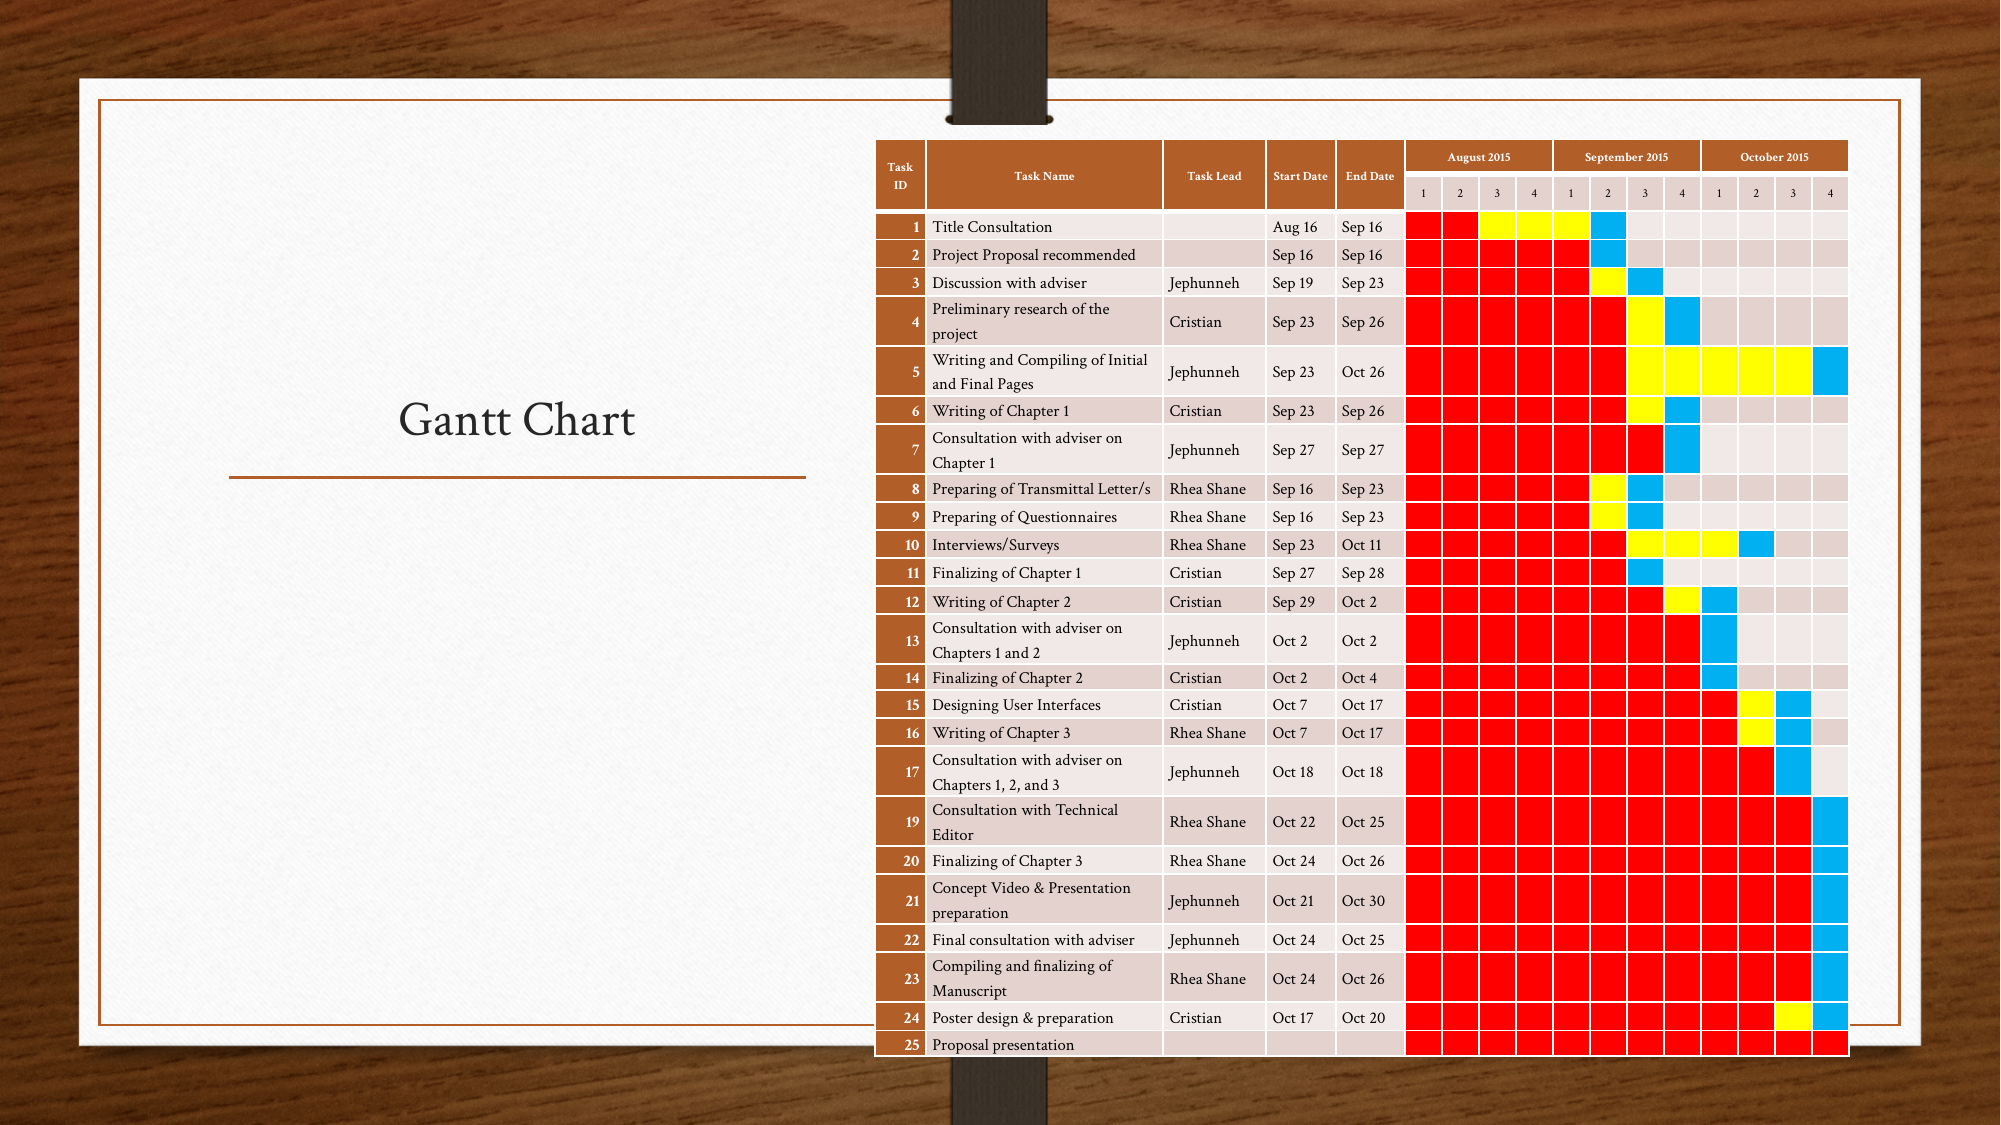

| Task ID | Task Name | Task Lead | Start Date | End Date | August 2015 |  |  |  | September 2015 |  |  |  | October 2015 |  |  |  |
| --- | --- | --- | --- | --- | --- | --- | --- | --- | --- | --- | --- | --- | --- | --- | --- | --- |
|  |  |  |  |  | 1 | 2 | 3 | 4 | 1 | 2 | 3 | 4 | 1 | 2 | 3 | 4 |
| 1 | Title Consultation |  | Aug 16 | Sep 16 |  |  |  |  |  |  |  |  |  |  |  |  |
| 2 | Project Proposal recommended |  | Sep 16 | Sep 16 |  |  |  |  |  |  |  |  |  |  |  |  |
| 3 | Discussion with adviser | Jephunneh | Sep 19 | Sep 23 |  |  |  |  |  |  |  |  |  |  |  |  |
| 4 | Preliminary research of the project | Cristian | Sep 23 | Sep 26 |  |  |  |  |  |  |  |  |  |  |  |  |
| 5 | Writing and Compiling of Initial and Final Pages | Jephunneh | Sep 23 | Oct 26 |  |  |  |  |  |  |  |  |  |  |  |  |
| 6 | Writing of Chapter 1 | Cristian | Sep 23 | Sep 26 |  |  |  |  |  |  |  |  |  |  |  |  |
| 7 | Consultation with adviser on Chapter 1 | Jephunneh | Sep 27 | Sep 27 |  |  |  |  |  |  |  |  |  |  |  |  |
| 8 | Preparing of Transmittal Letter/s | Rhea Shane | Sep 16 | Sep 23 |  |  |  |  |  |  |  |  |  |  |  |  |
| 9 | Preparing of Questionnaires | Rhea Shane | Sep 16 | Sep 23 |  |  |  |  |  |  |  |  |  |  |  |  |
| 10 | Interviews/Surveys | Rhea Shane | Sep 23 | Oct 11 |  |  |  |  |  |  |  |  |  |  |  |  |
| 11 | Finalizing of Chapter 1 | Cristian | Sep 27 | Sep 28 |  |  |  |  |  |  |  |  |  |  |  |  |
| 12 | Writing of Chapter 2 | Cristian | Sep 29 | Oct 2 |  |  |  |  |  |  |  |  |  |  |  |  |
| 13 | Consultation with adviser on Chapters 1 and 2 | Jephunneh | Oct 2 | Oct 2 |  |  |  |  |  |  |  |  |  |  |  |  |
| 14 | Finalizing of Chapter 2 | Cristian | Oct 2 | Oct 4 |  |  |  |  |  |  |  |  |  |  |  |  |
| 15 | Designing User Interfaces | Cristian | Oct 7 | Oct 17 |  |  |  |  |  |  |  |  |  |  |  |  |
| 16 | Writing of Chapter 3 | Rhea Shane | Oct 7 | Oct 17 |  |  |  |  |  |  |  |  |  |  |  |  |
| 17 | Consultation with adviser on Chapters 1, 2, and 3 | Jephunneh | Oct 18 | Oct 18 |  |  |  |  |  |  |  |  |  |  |  |  |
| 19 | Consultation with Technical Editor | Rhea Shane | Oct 22 | Oct 25 |  |  |  |  |  |  |  |  |  |  |  |  |
| 20 | Finalizing of Chapter 3 | Rhea Shane | Oct 24 | Oct 26 |  |  |  |  |  |  |  |  |  |  |  |  |
| 21 | Concept Video & Presentation preparation | Jephunneh | Oct 21 | Oct 30 |  |  |  |  |  |  |  |  |  |  |  |  |
| 22 | Final consultation with adviser | Jephunneh | Oct 24 | Oct 25 |  |  |  |  |  |  |  |  |  |  |  |  |
| 23 | Compiling and finalizing of Manuscript | Rhea Shane | Oct 24 | Oct 26 |  |  |  |  |  |  |  |  |  |  |  |  |
| 24 | Poster design & preparation | Cristian | Oct 17 | Oct 20 |  |  |  |  |  |  |  |  |  |  |  |  |
| 25 | Proposal presentation |  |  |  |  |  |  |  |  |  |  |  |  |  |  |  |
# Gantt Chart